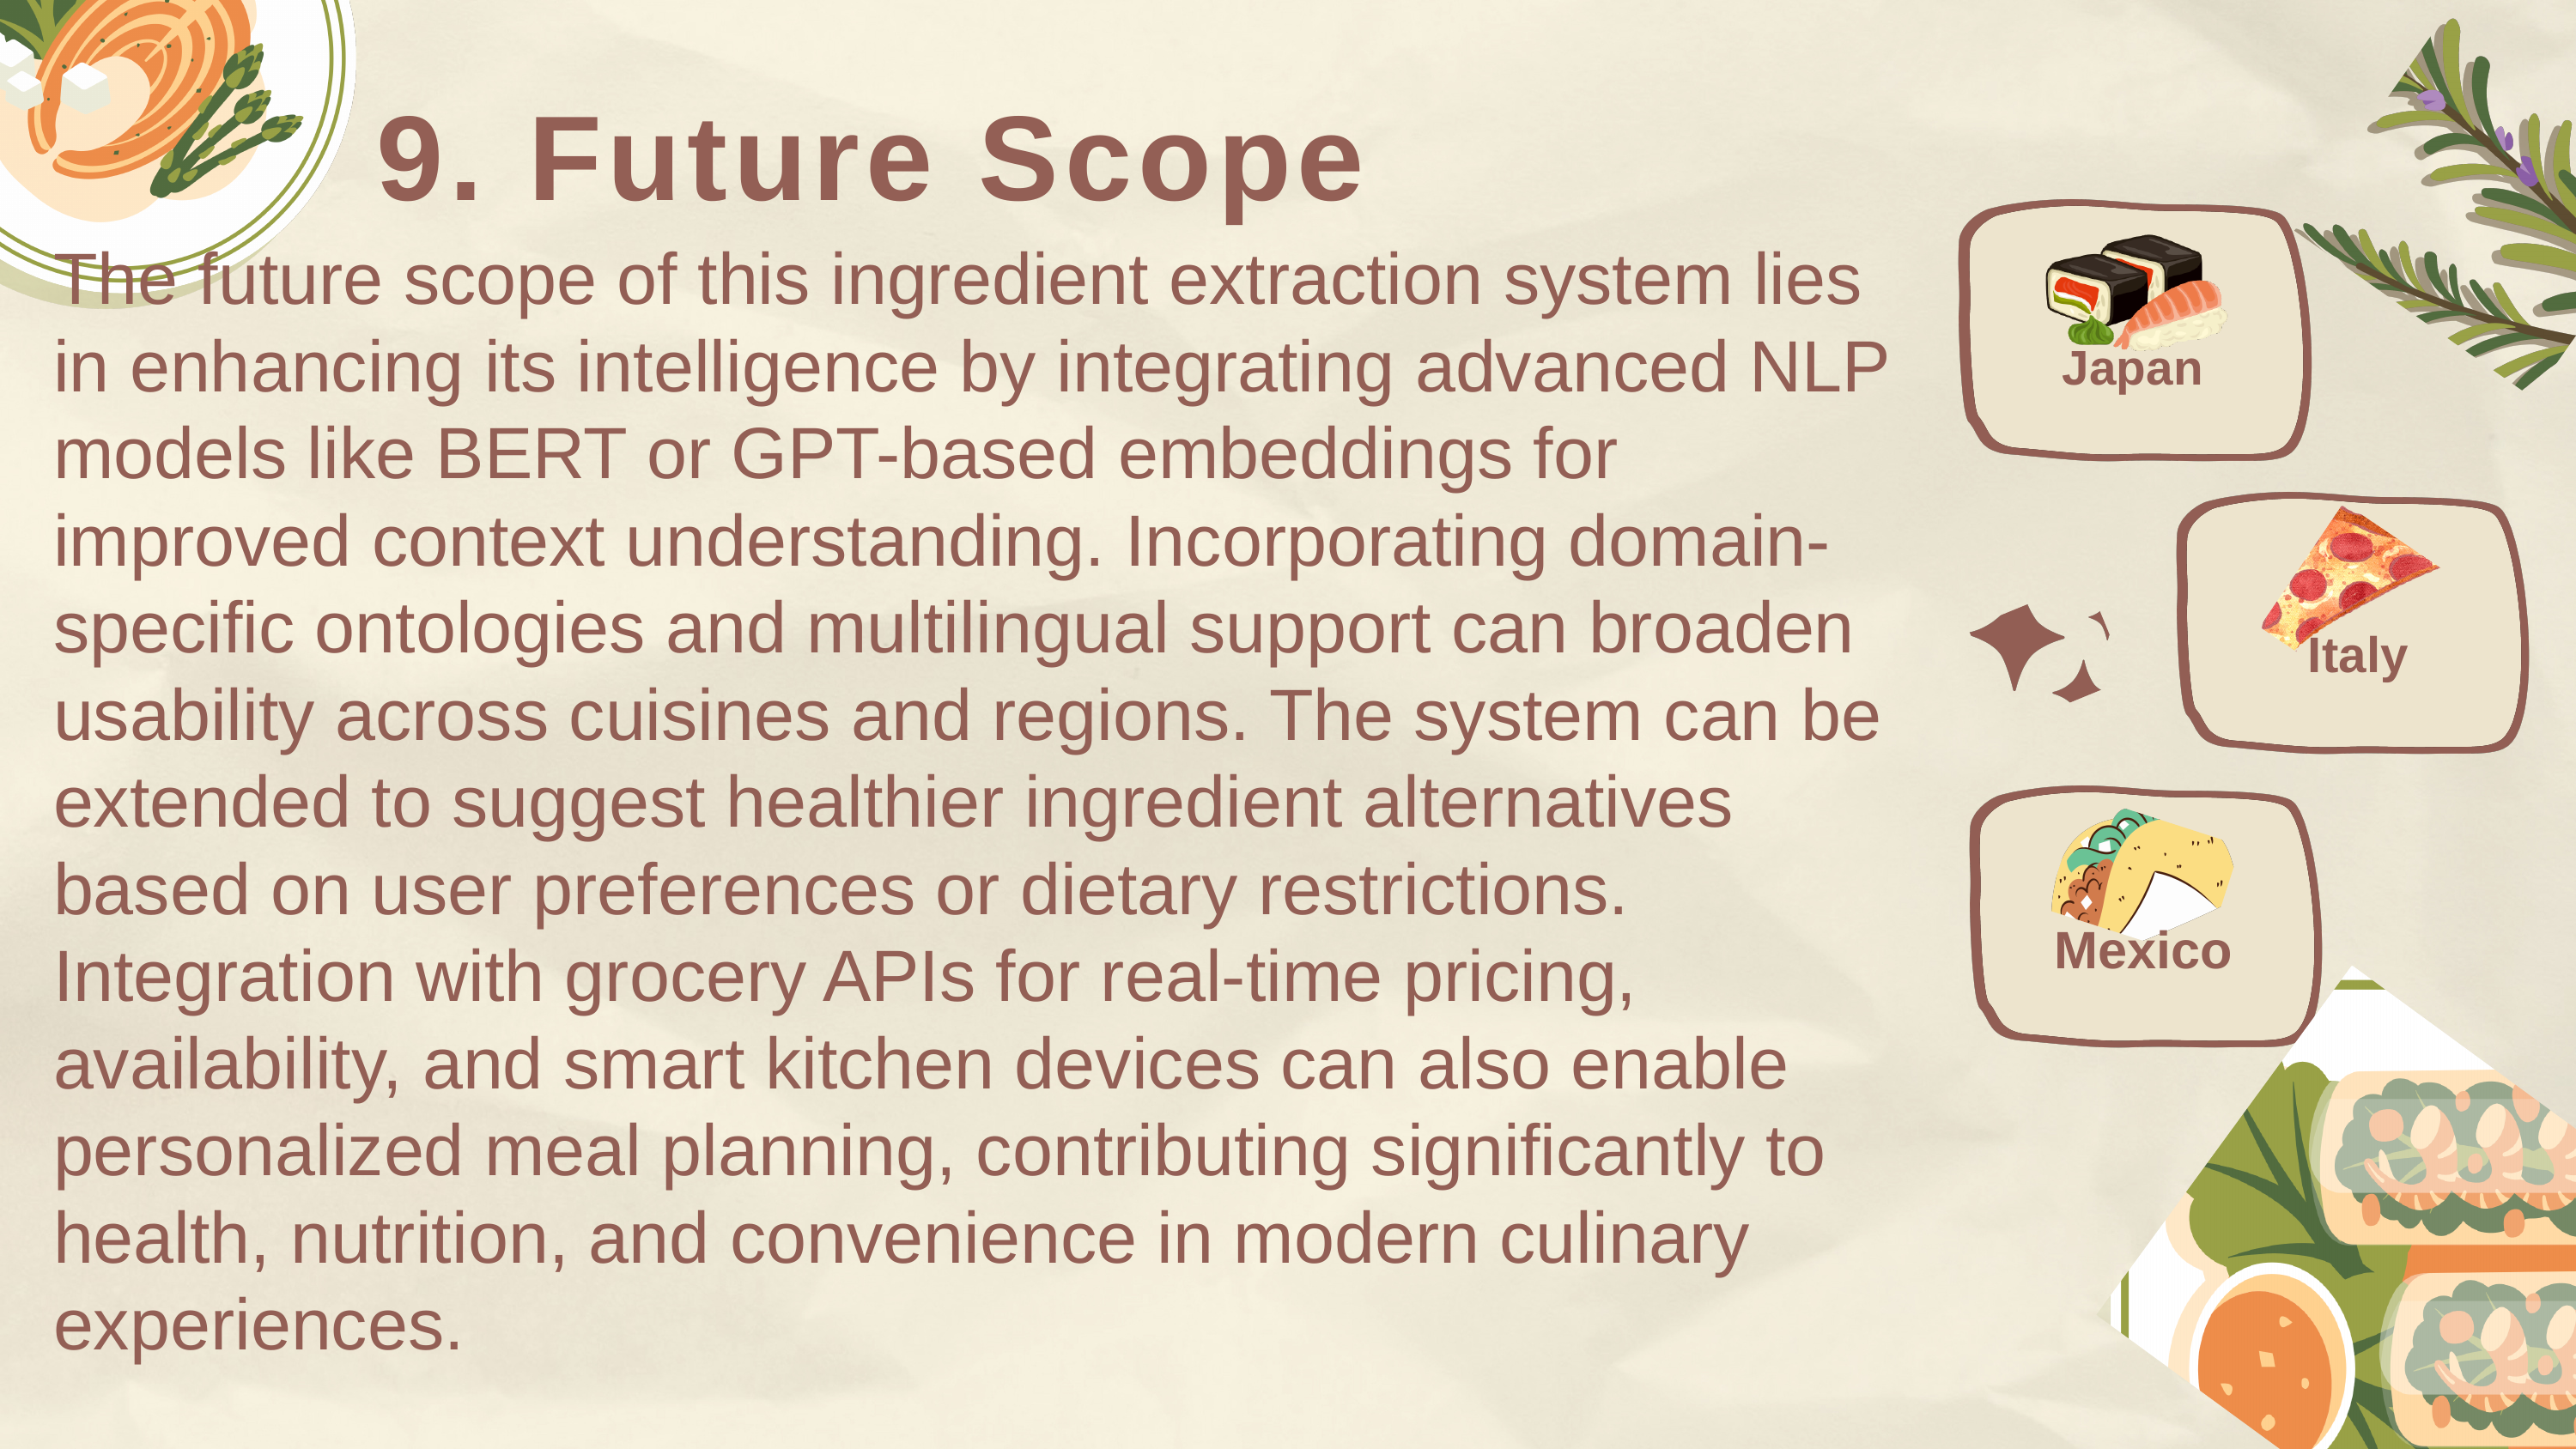

9. Future Scope

The future scope of this ingredient extraction system lies in enhancing its intelligence by integrating advanced NLP models like BERT or GPT-based embeddings for improved context understanding. Incorporating domain-specific ontologies and multilingual support can broaden usability across cuisines and regions. The system can be extended to suggest healthier ingredient alternatives based on user preferences or dietary restrictions. Integration with grocery APIs for real-time pricing, availability, and smart kitchen devices can also enable personalized meal planning, contributing significantly to health, nutrition, and convenience in modern culinary experiences.

Japan

Italy

Mexico